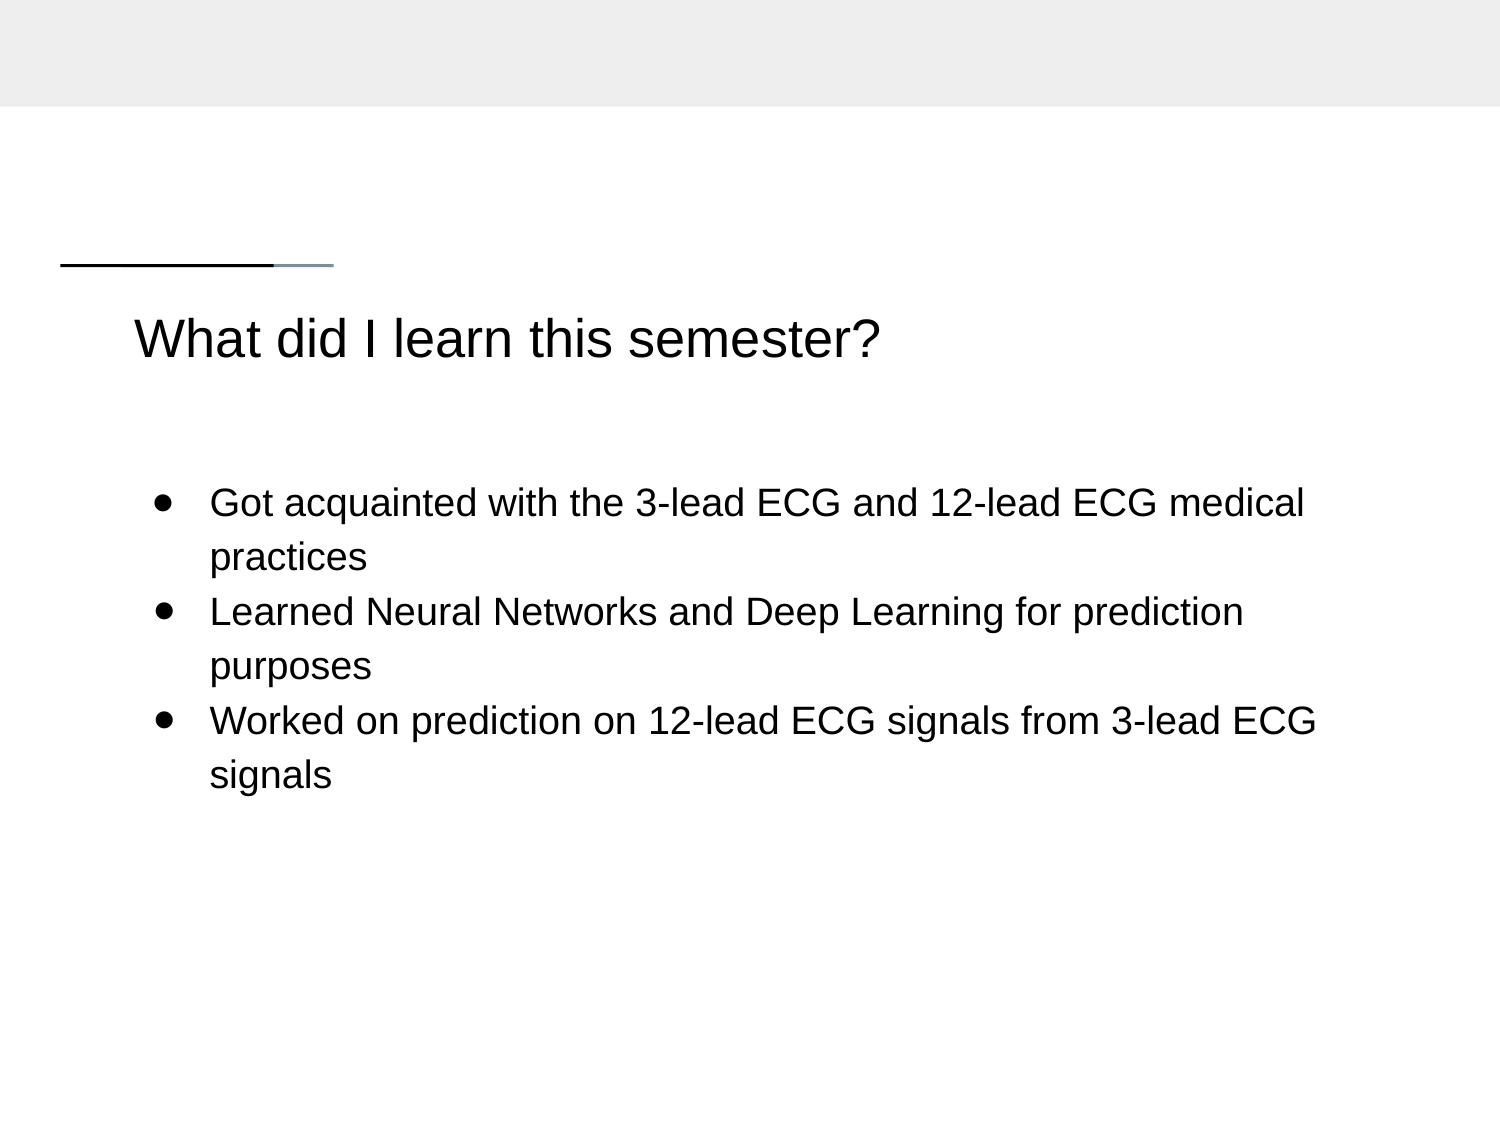

# What did I learn this semester?
Got acquainted with the 3-lead ECG and 12-lead ECG medical practices
Learned Neural Networks and Deep Learning for prediction purposes
Worked on prediction on 12-lead ECG signals from 3-lead ECG signals